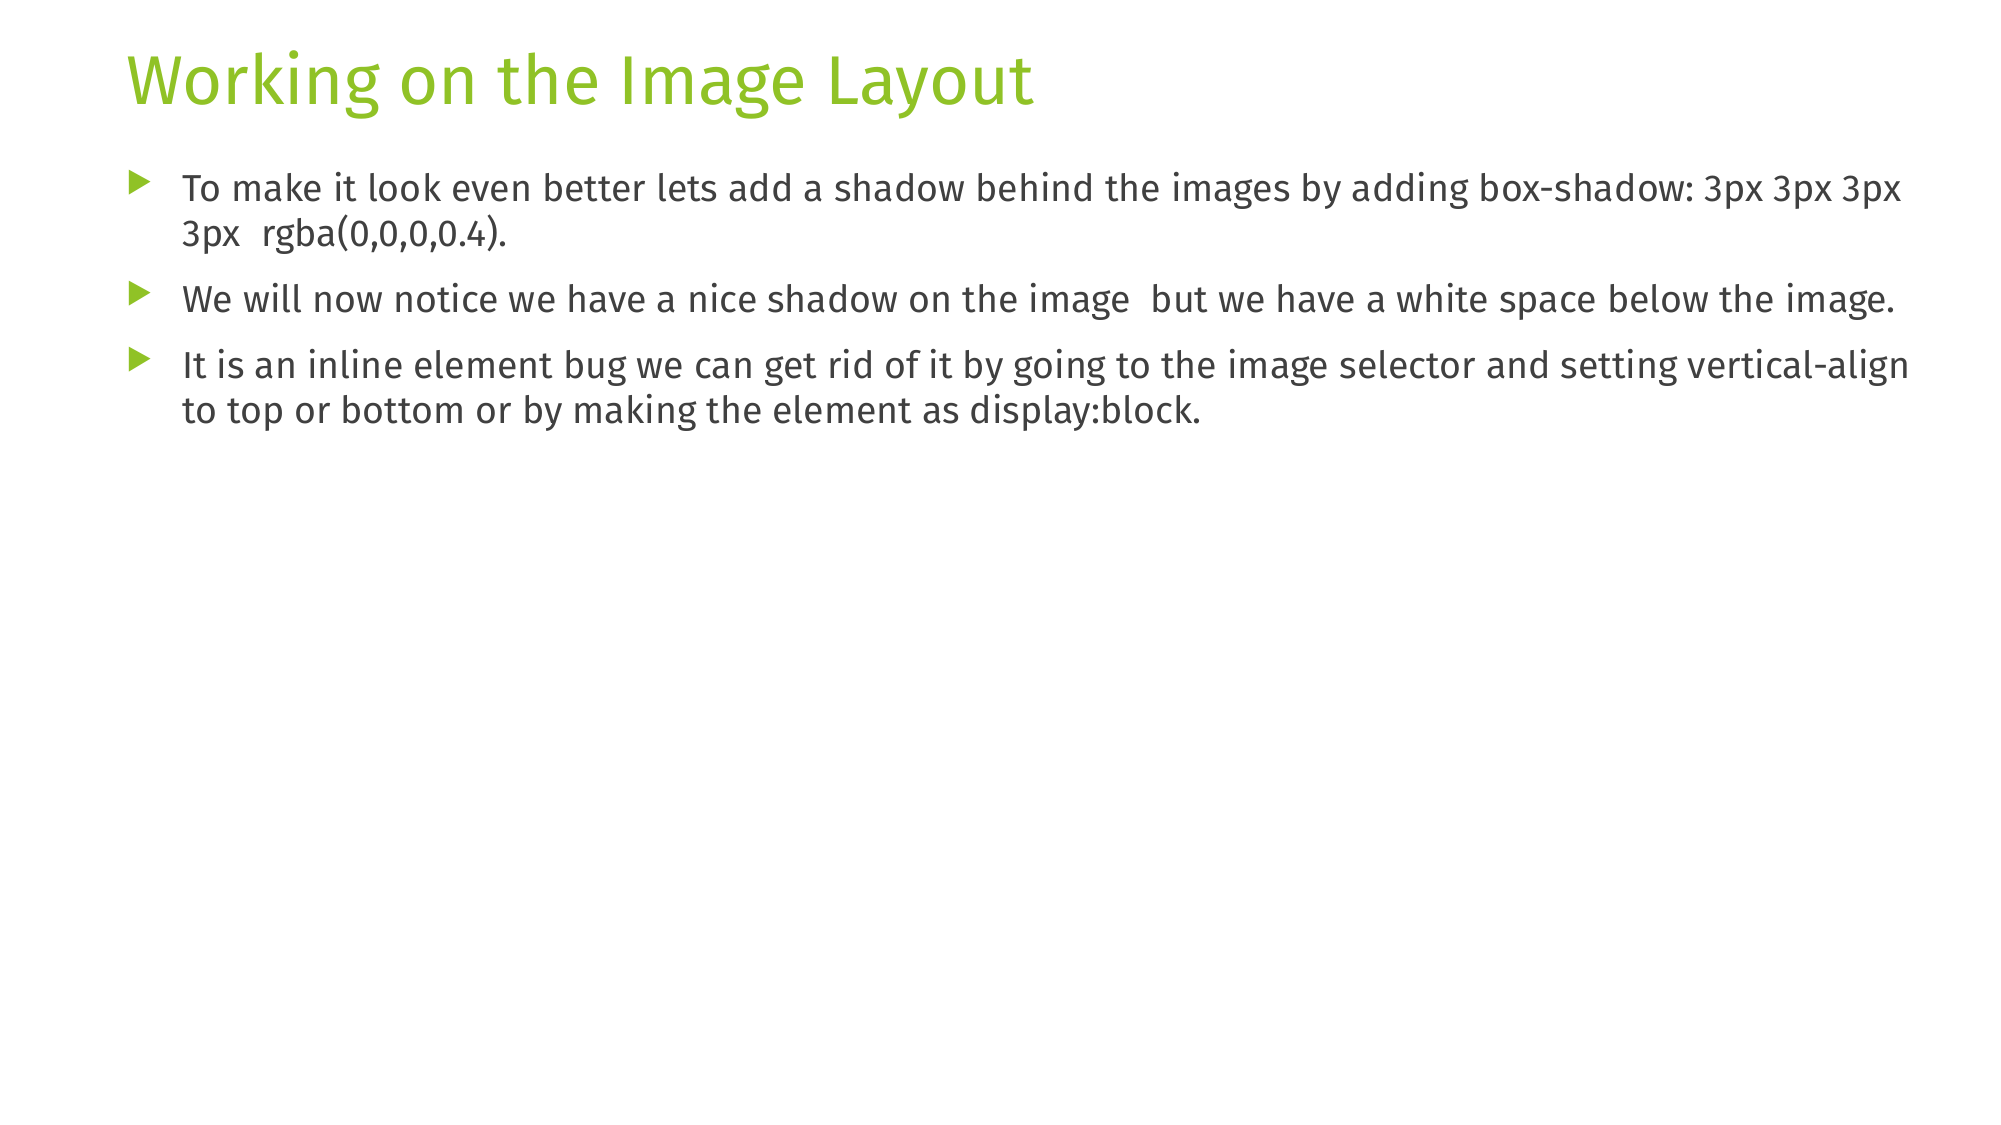

# Working on the Image Layout
To make it look even better lets add a shadow behind the images by adding box-shadow: 3px 3px 3px 3px  rgba(0,0,0,0.4).
We will now notice we have a nice shadow on the image  but we have a white space below the image.
It is an inline element bug we can get rid of it by going to the image selector and setting vertical-align to top or bottom or by making the element as display:block.